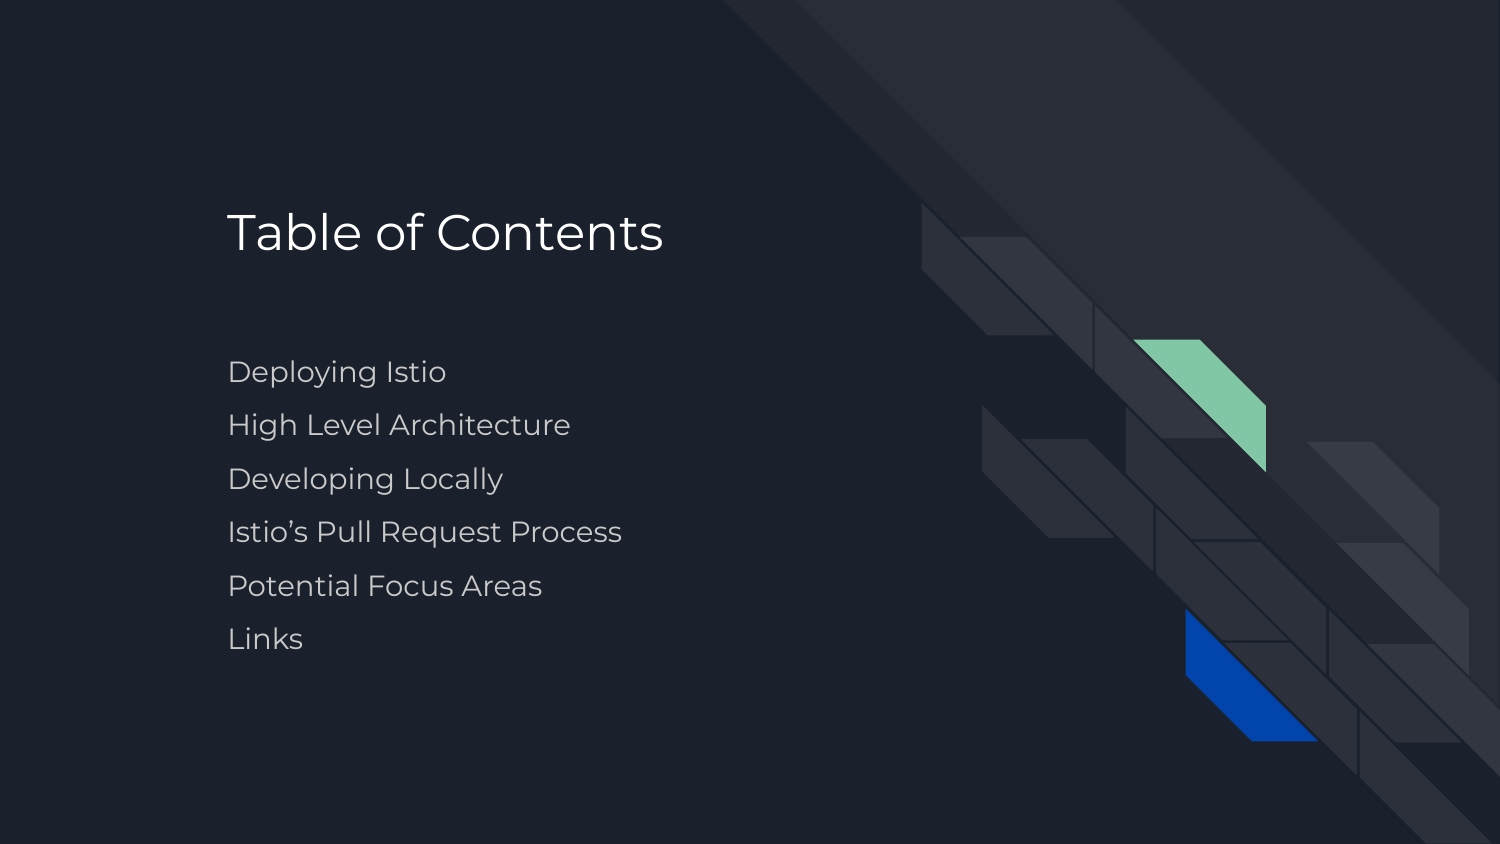

# Table of Contents
Deploying Istio
High Level Architecture
Developing Locally
Istio’s Pull Request Process
Potential Focus Areas
Links